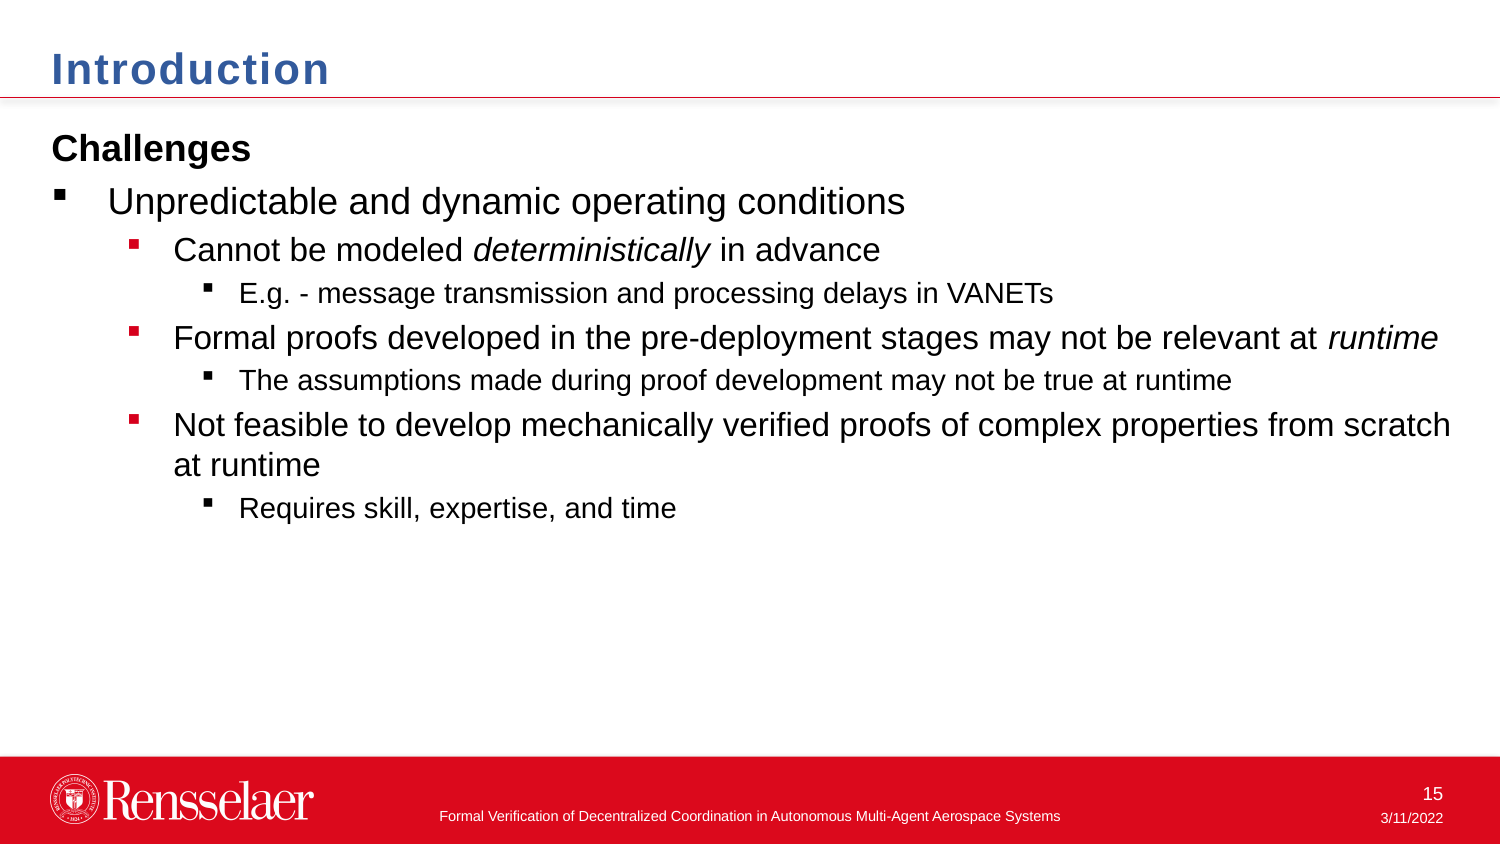

Introduction
Challenges
Unpredictable and dynamic operating conditions
Cannot be modeled deterministically in advance
E.g. - message transmission and processing delays in VANETs
Formal proofs developed in the pre-deployment stages may not be relevant at runtime
The assumptions made during proof development may not be true at runtime
Not feasible to develop mechanically verified proofs of complex properties from scratch at runtime
Requires skill, expertise, and time